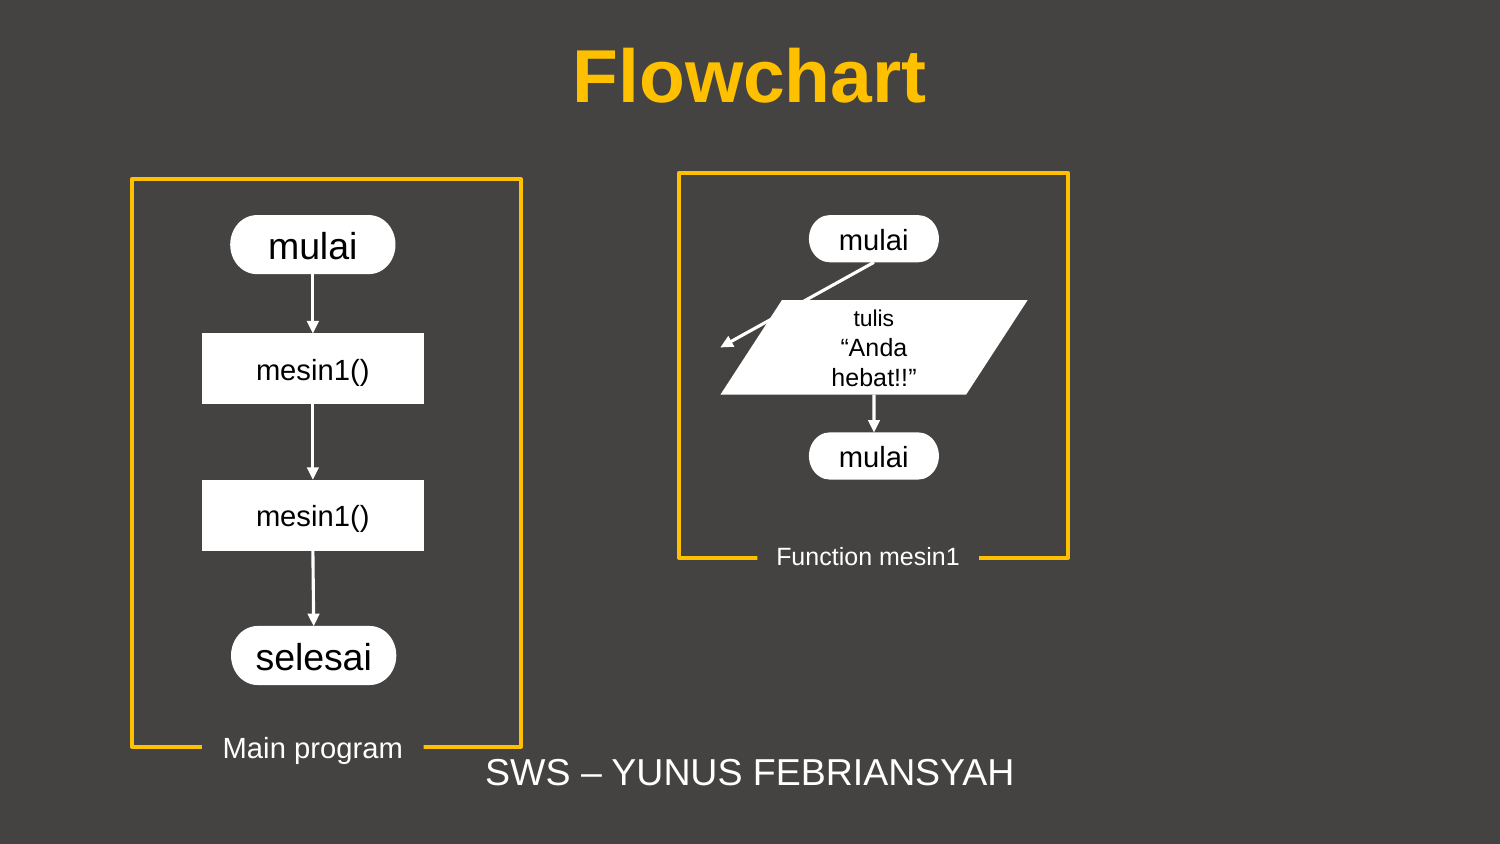

Flowchart

mulai
mulai
tulis
“Anda hebat!!”
mesin1()
mulai
mesin1()
Function mesin1
selesai
Main program